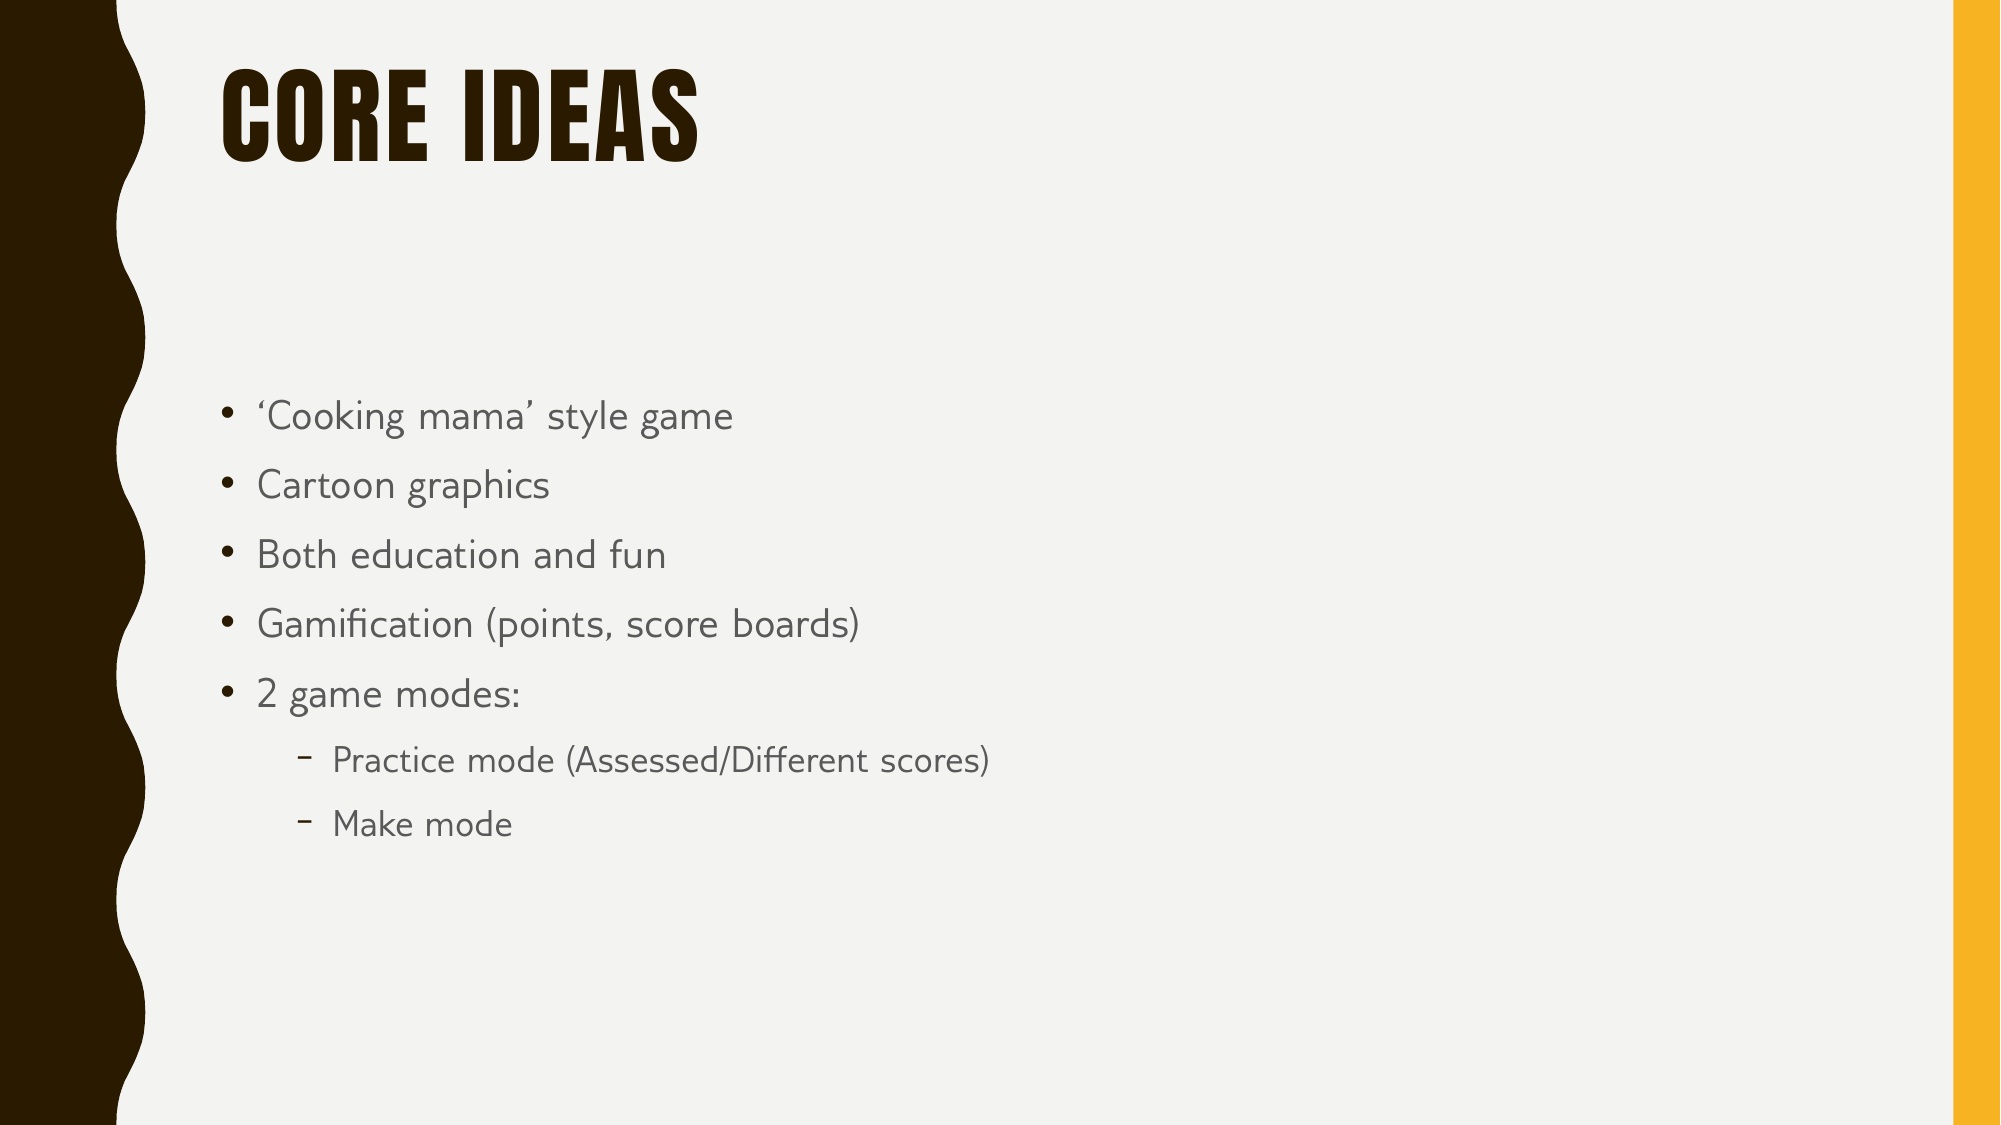

# Core ideas
‘Cooking mama’ style game
Cartoon graphics
Both education and fun
Gamification (points, score boards)
2 game modes:
Practice mode (Assessed/Different scores)
Make mode